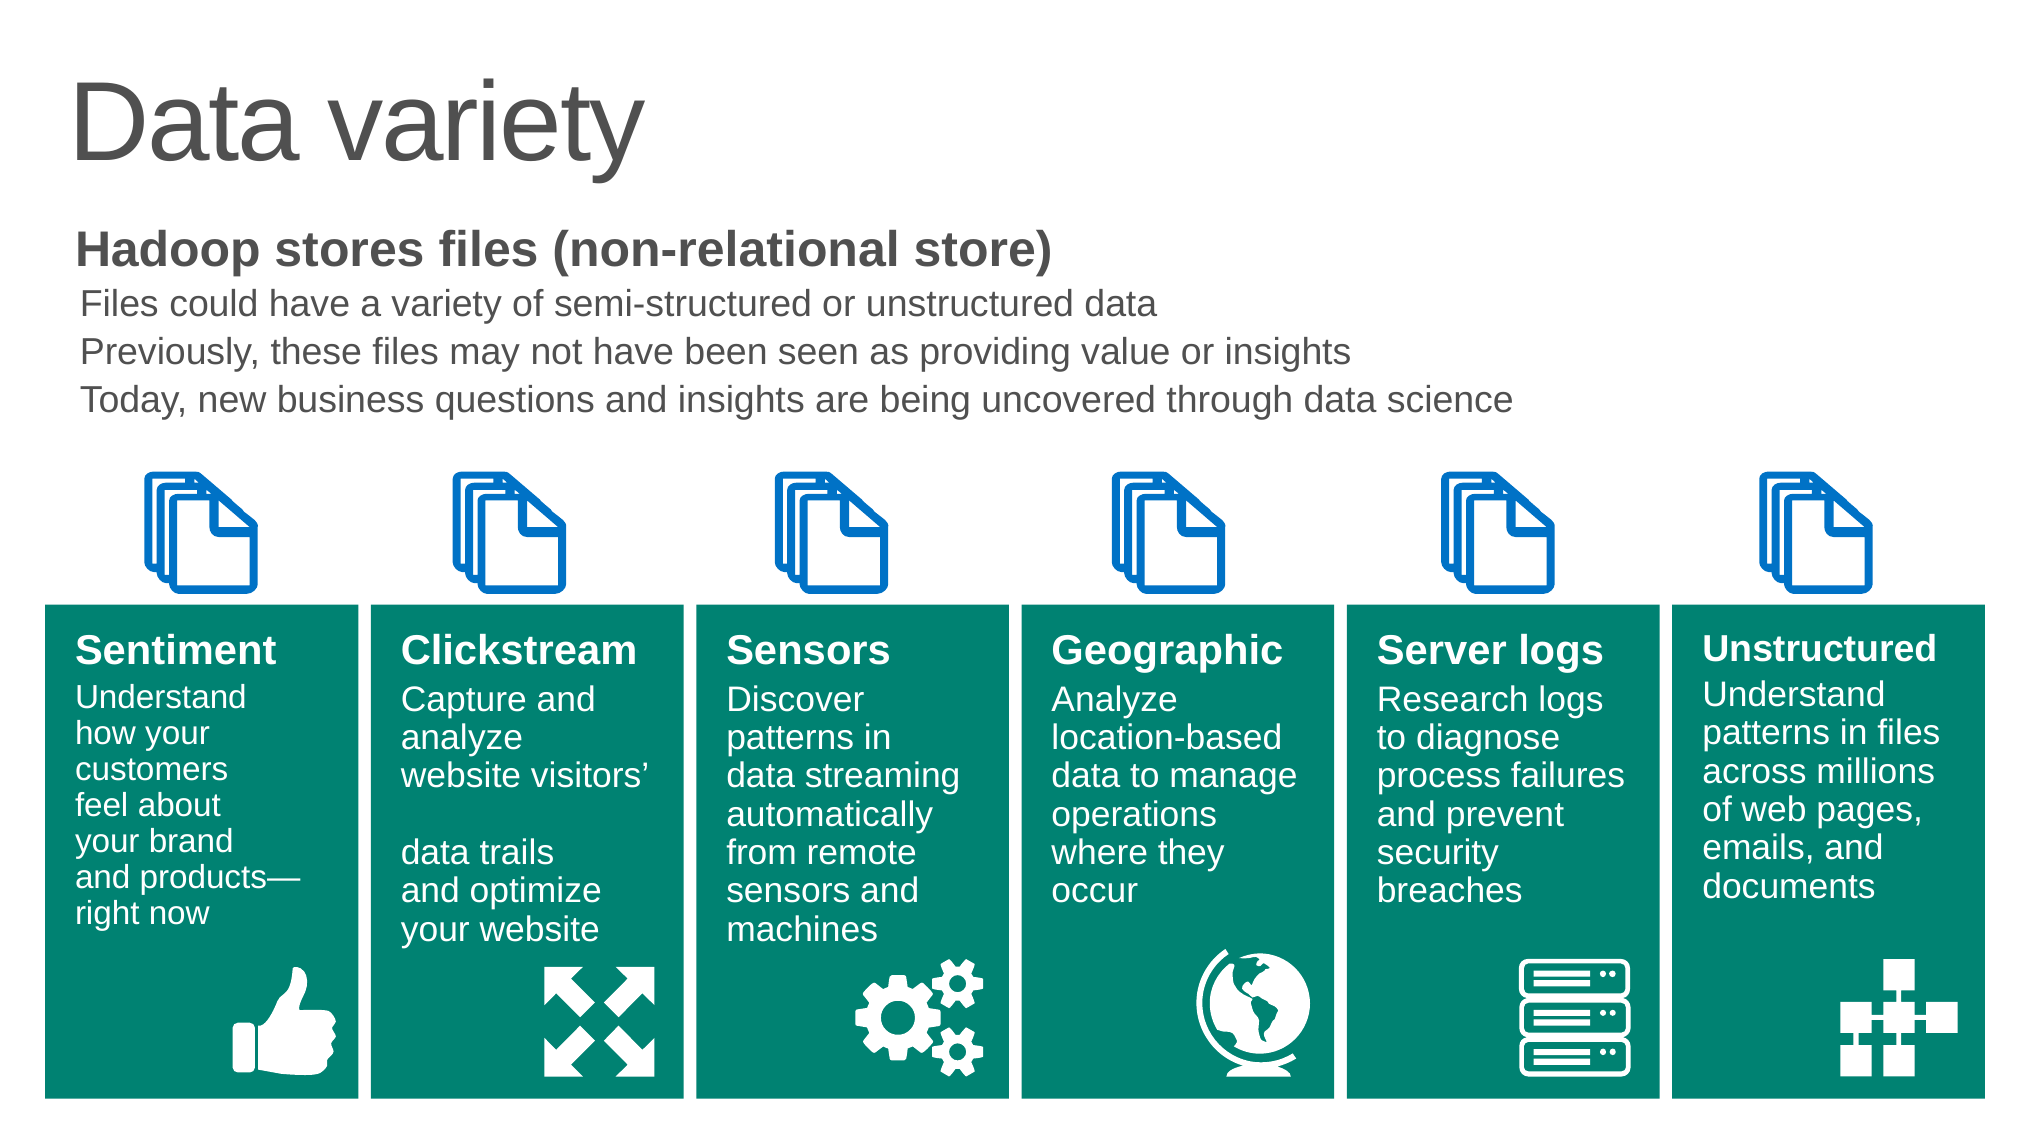

# Data variety
Hadoop stores files (non-relational store)
Files could have a variety of semi-structured or unstructured data
Previously, these files may not have been seen as providing value or insights
Today, new business questions and insights are being uncovered through data science

Server logs
Research logs to diagnose process failures and prevent security breaches

Unstructured
Understand patterns in files across millions of web pages, emails, and documents

Sentiment
Understand
how your customers
feel about
your brand
and products—
right now

Clickstream
Capture and analyze
website visitors’
data trails
and optimize your website

Sensors
Discover patterns in
data streaming automatically from remote sensors and machines

Geographic
Analyze location-based data to manage operations where they occur